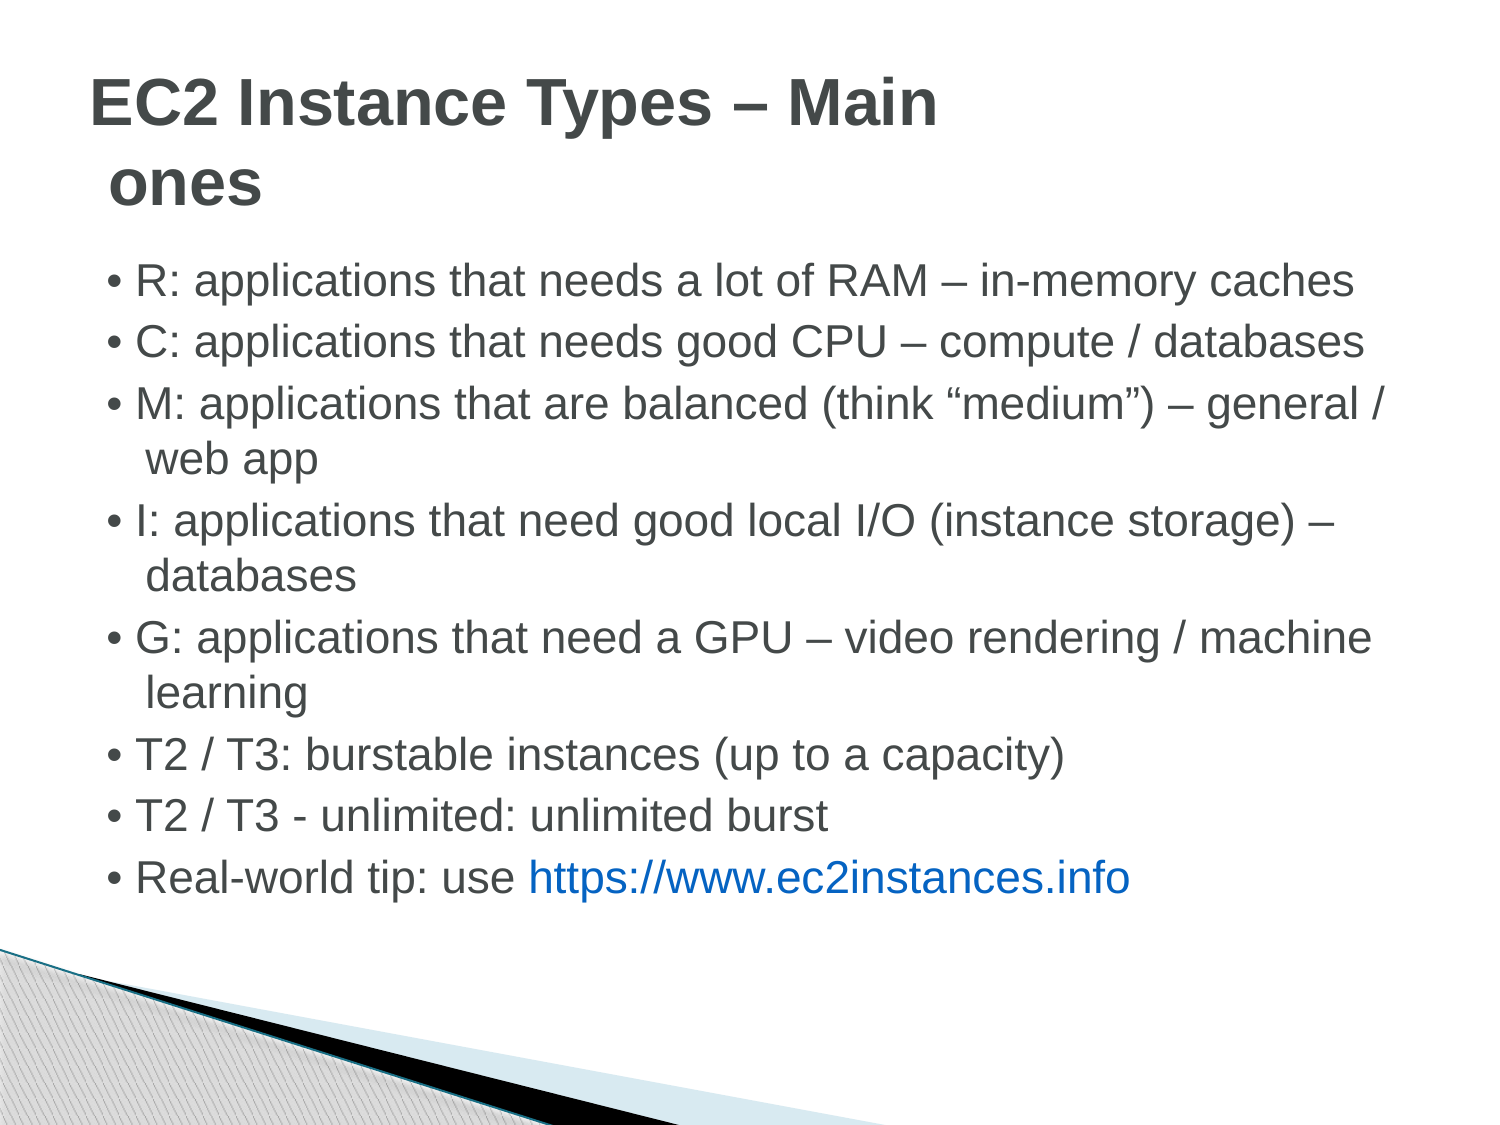

# EC2 Instance Types – Main ones
• R: applications that needs a lot of RAM – in-memory caches
• C: applications that needs good CPU – compute / databases
• M: applications that are balanced (think “medium”) – general / web app
• I: applications that need good local I/O (instance storage) – databases
• G: applications that need a GPU – video rendering / machine learning
• T2 / T3: burstable instances (up to a capacity)
• T2 / T3 - unlimited: unlimited burst
• Real-world tip: use https://www.ec2instances.info